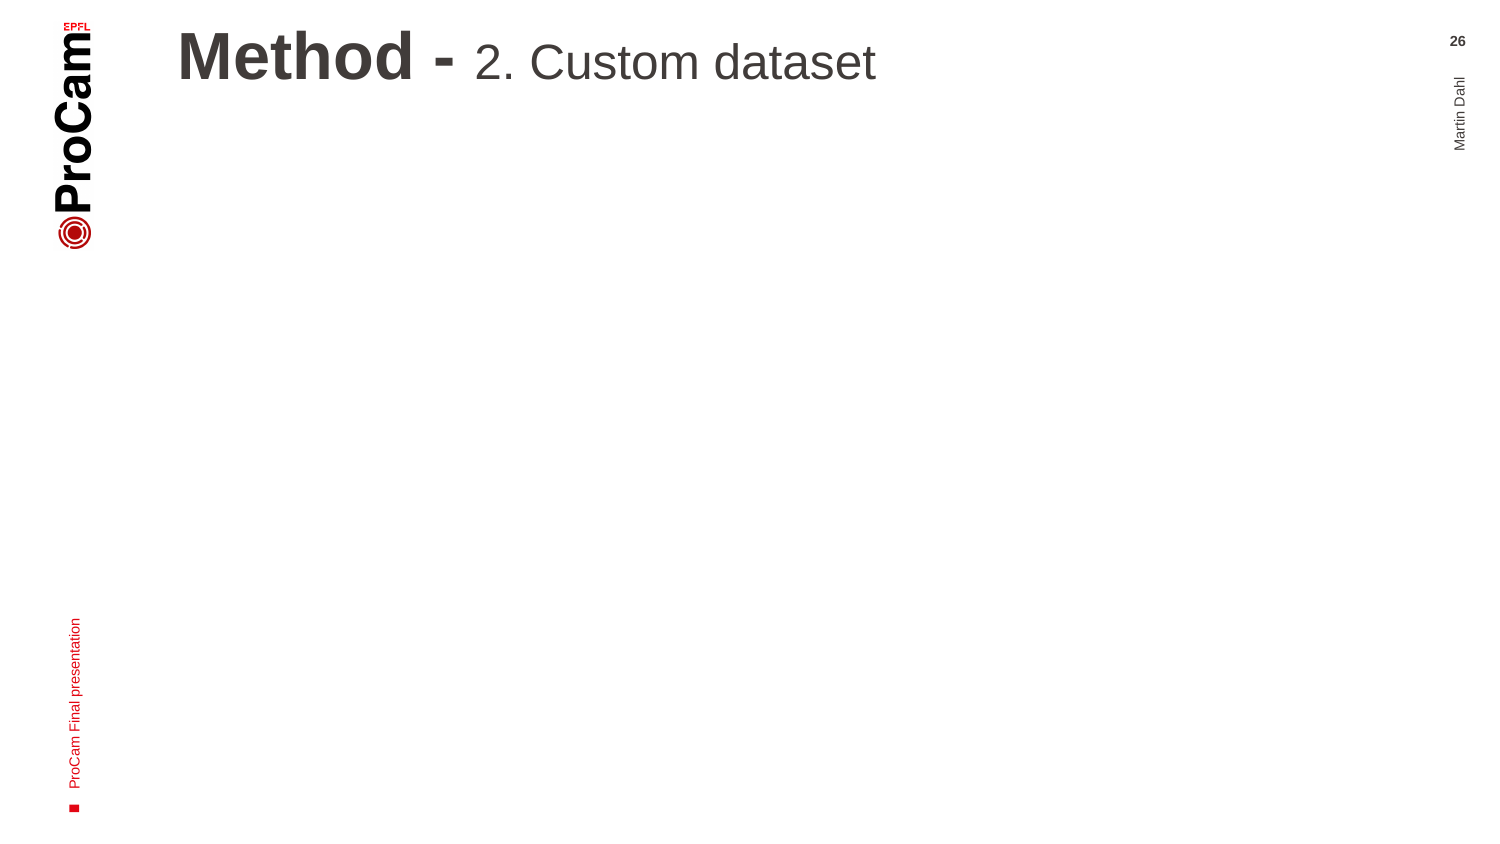

# Method - 2. Custom dataset
26
Martin Dahl
ProCam Final presentation